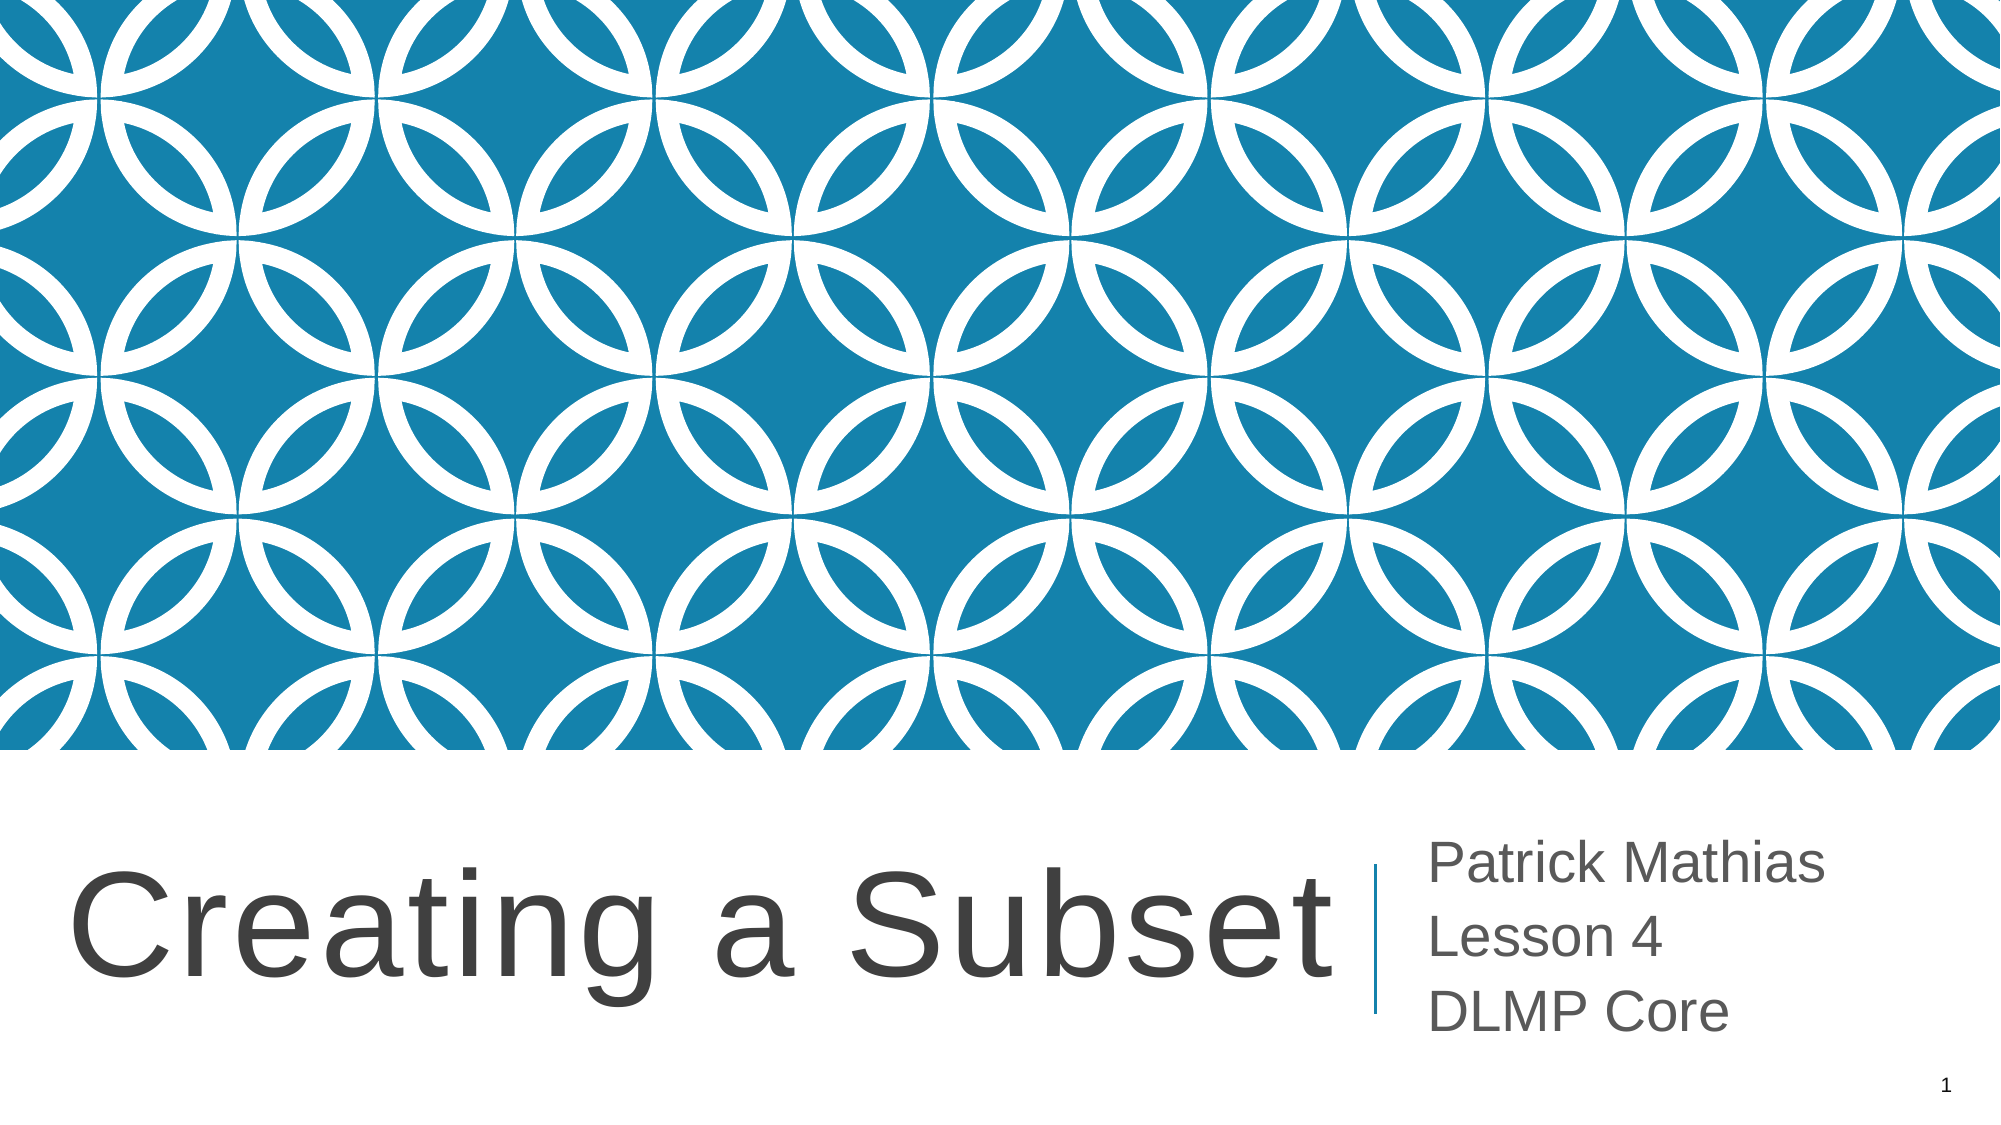

# Creating a Subset
Patrick Mathias
Lesson 4
DLMP Core
1